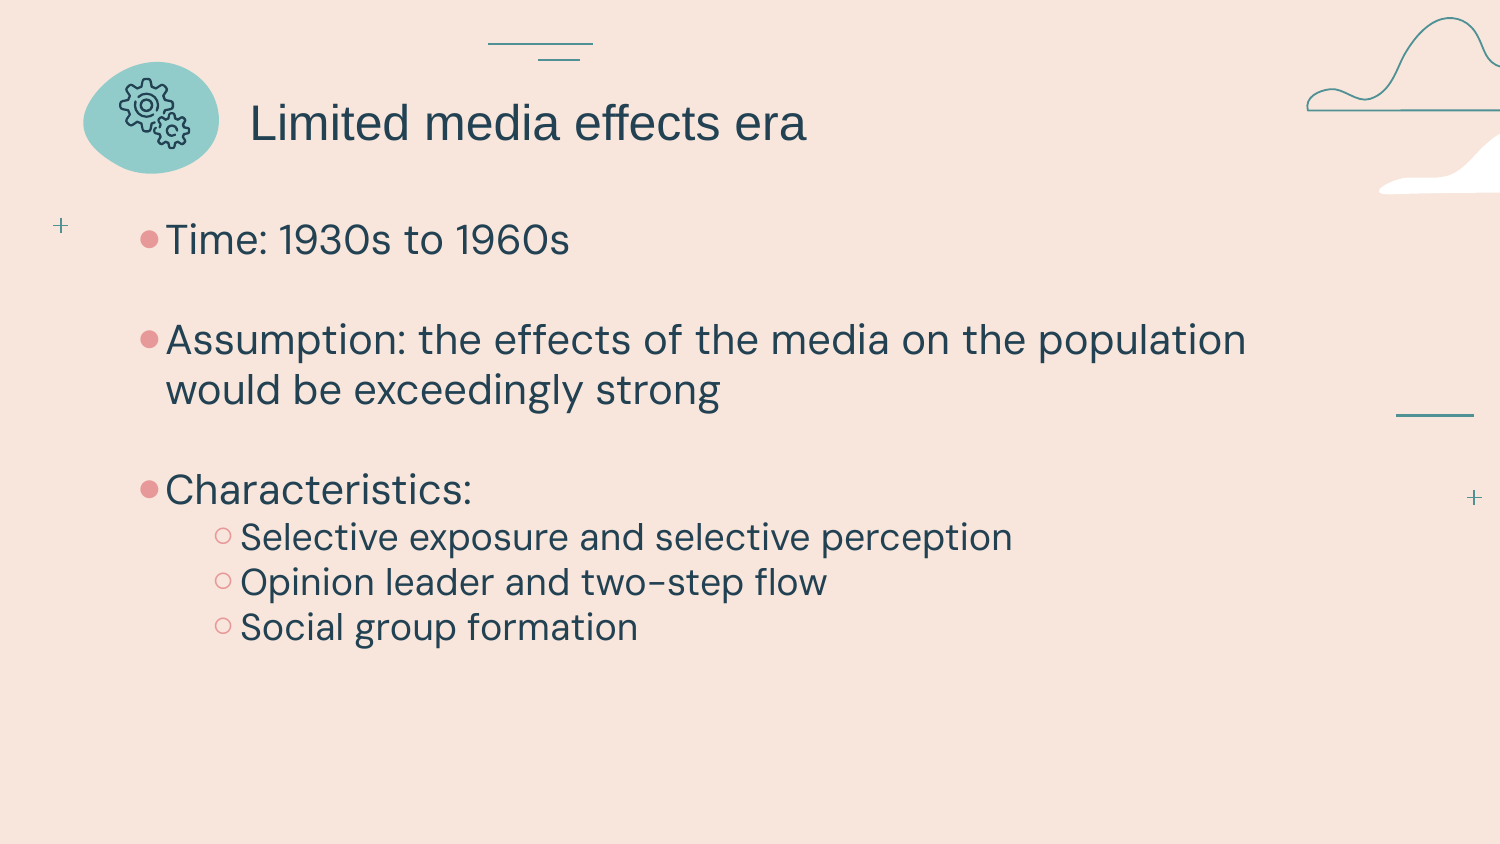

# Limited media effects era
Time: 1930s to 1960s

Assumption: the effects of the media on the population would be exceedingly strong

Characteristics:
Selective exposure and selective perception
Opinion leader and two-step flow
Social group formation